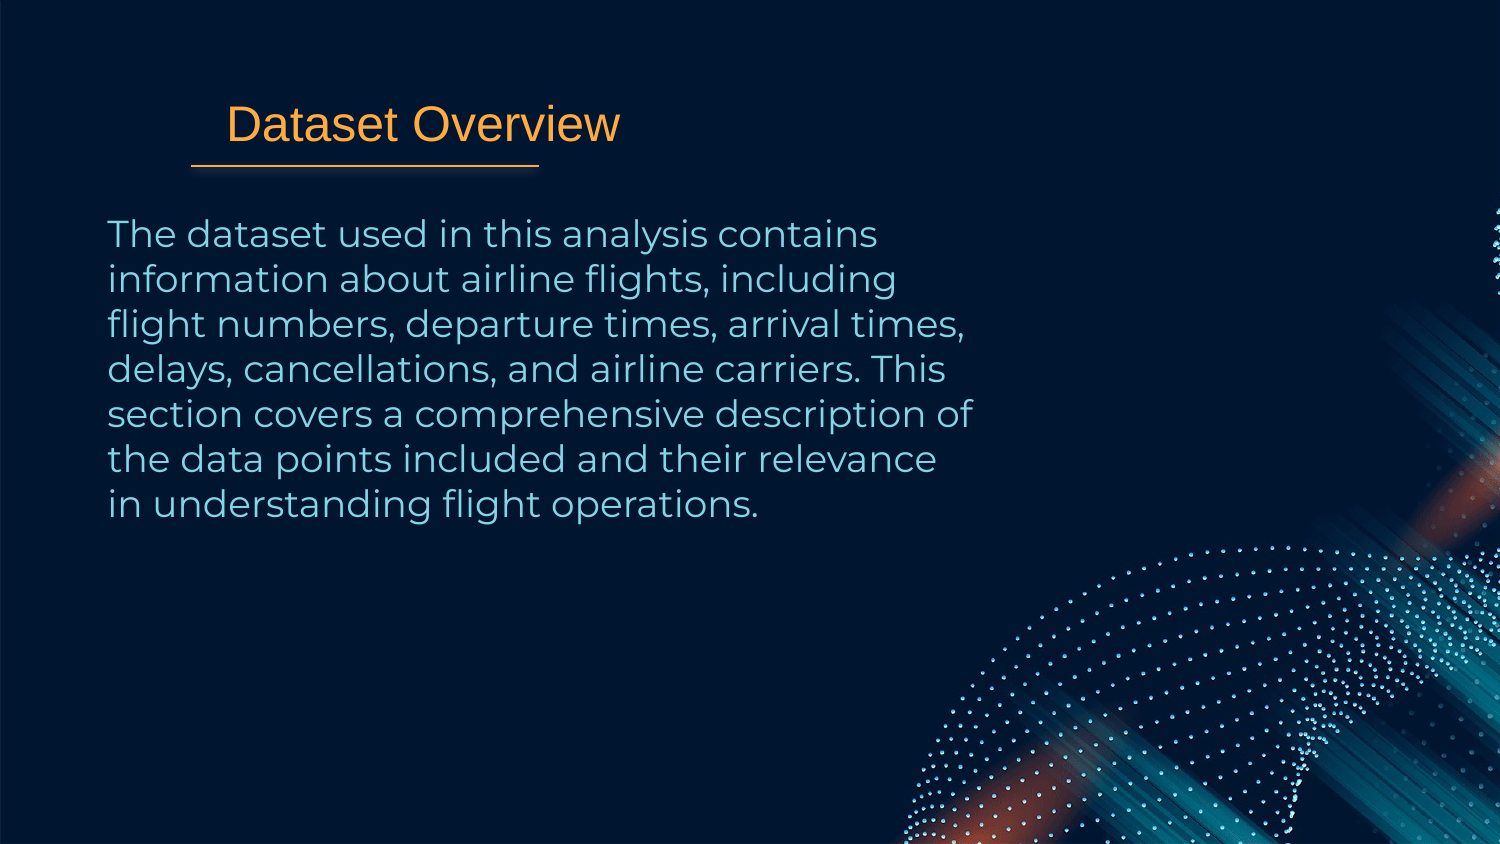

# Dataset Overview
The dataset used in this analysis contains information about airline flights, including flight numbers, departure times, arrival times, delays, cancellations, and airline carriers. This section covers a comprehensive description of the data points included and their relevance in understanding flight operations.